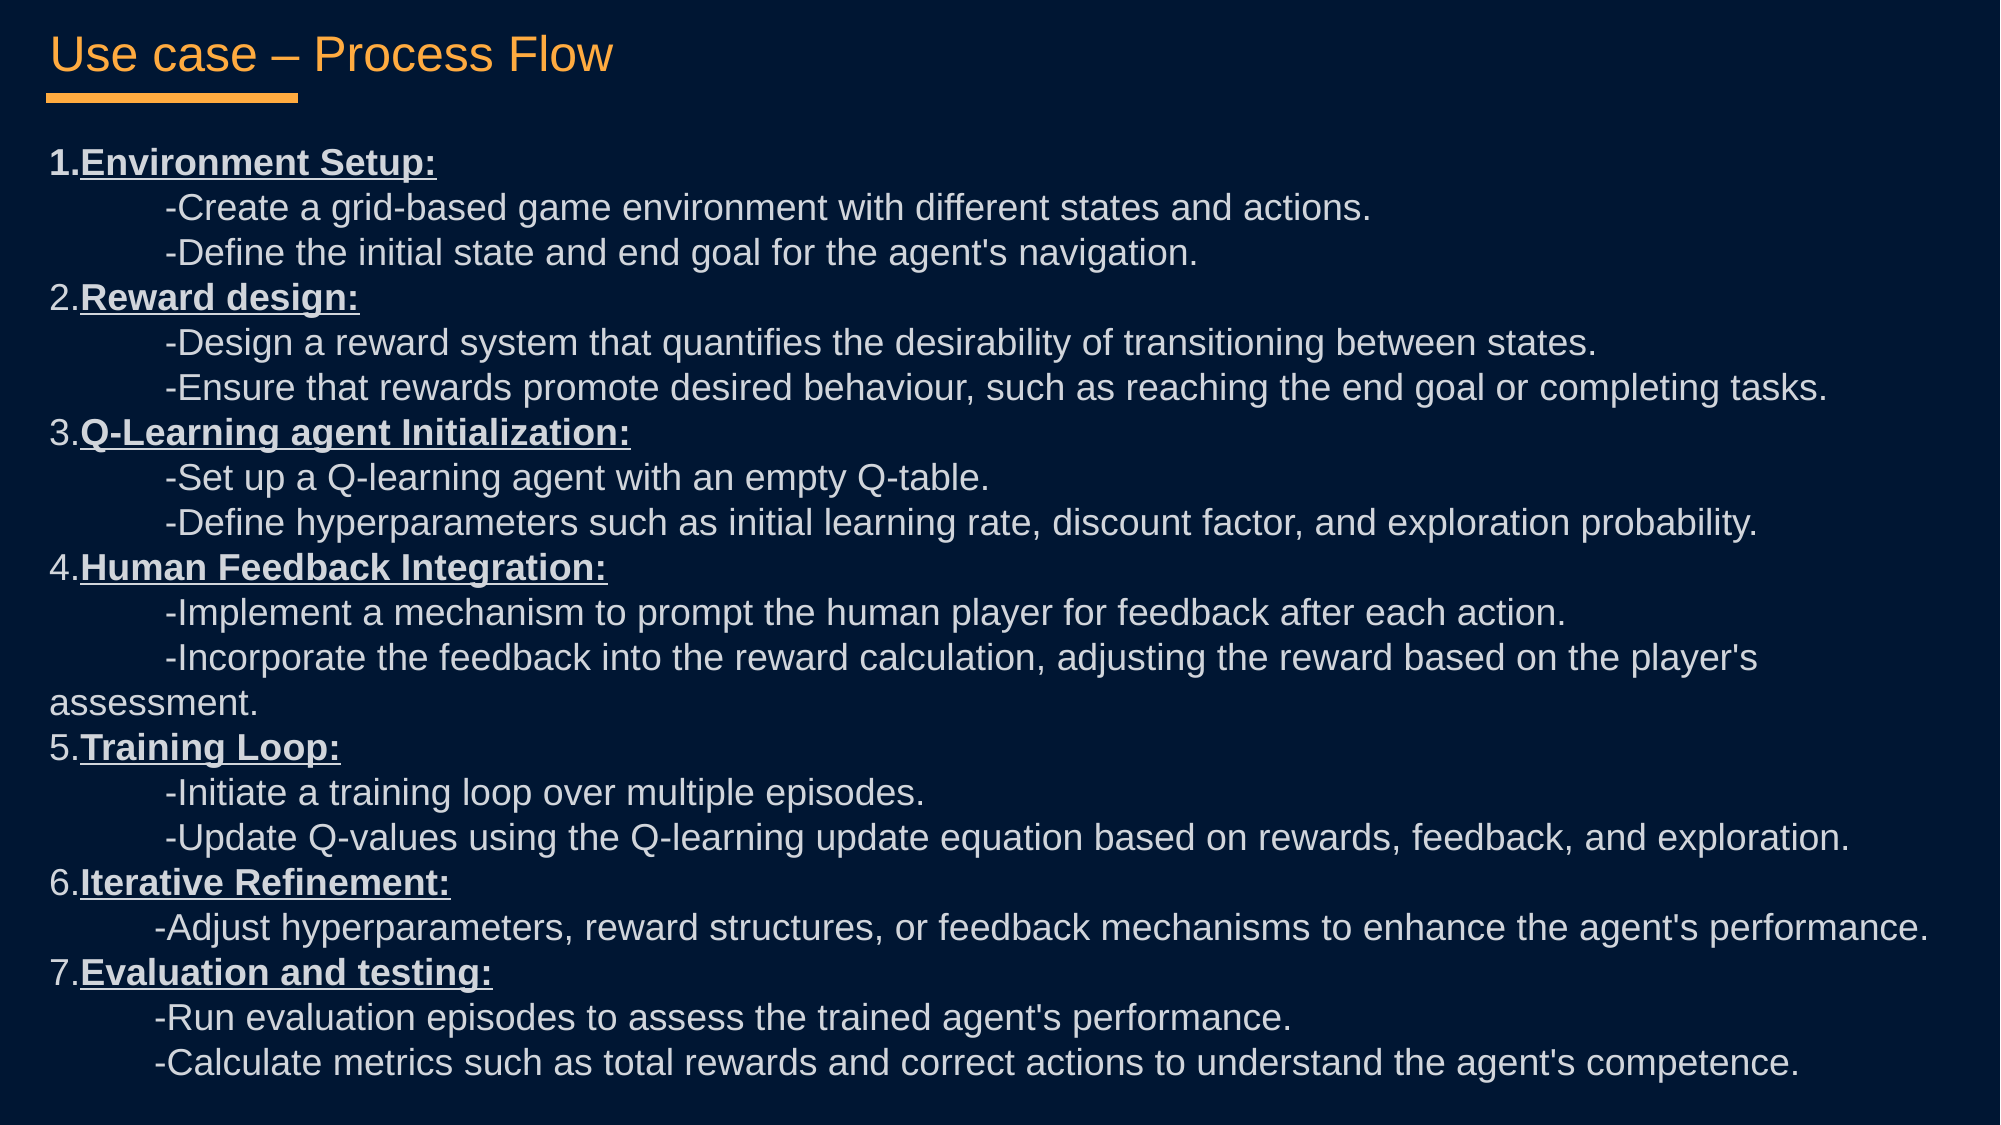

Use case – Process Flow
Environment Setup:
           -Create a grid-based game environment with different states and actions.
           -Define the initial state and end goal for the agent's navigation.
2.Reward design:
           -Design a reward system that quantifies the desirability of transitioning between states.
           -Ensure that rewards promote desired behaviour, such as reaching the end goal or completing tasks.
3.Q-Learning agent Initialization:
           -Set up a Q-learning agent with an empty Q-table.
           -Define hyperparameters such as initial learning rate, discount factor, and exploration probability.
4.Human Feedback Integration:
           -Implement a mechanism to prompt the human player for feedback after each action.
           -Incorporate the feedback into the reward calculation, adjusting the reward based on the player's assessment.
5.Training Loop:
           -Initiate a training loop over multiple episodes.
           -Update Q-values using the Q-learning update equation based on rewards, feedback, and exploration.
6.Iterative Refinement:
          -Adjust hyperparameters, reward structures, or feedback mechanisms to enhance the agent's performance.
7.Evaluation and testing:
          -Run evaluation episodes to assess the trained agent's performance.
          -Calculate metrics such as total rewards and correct actions to understand the agent's competence.